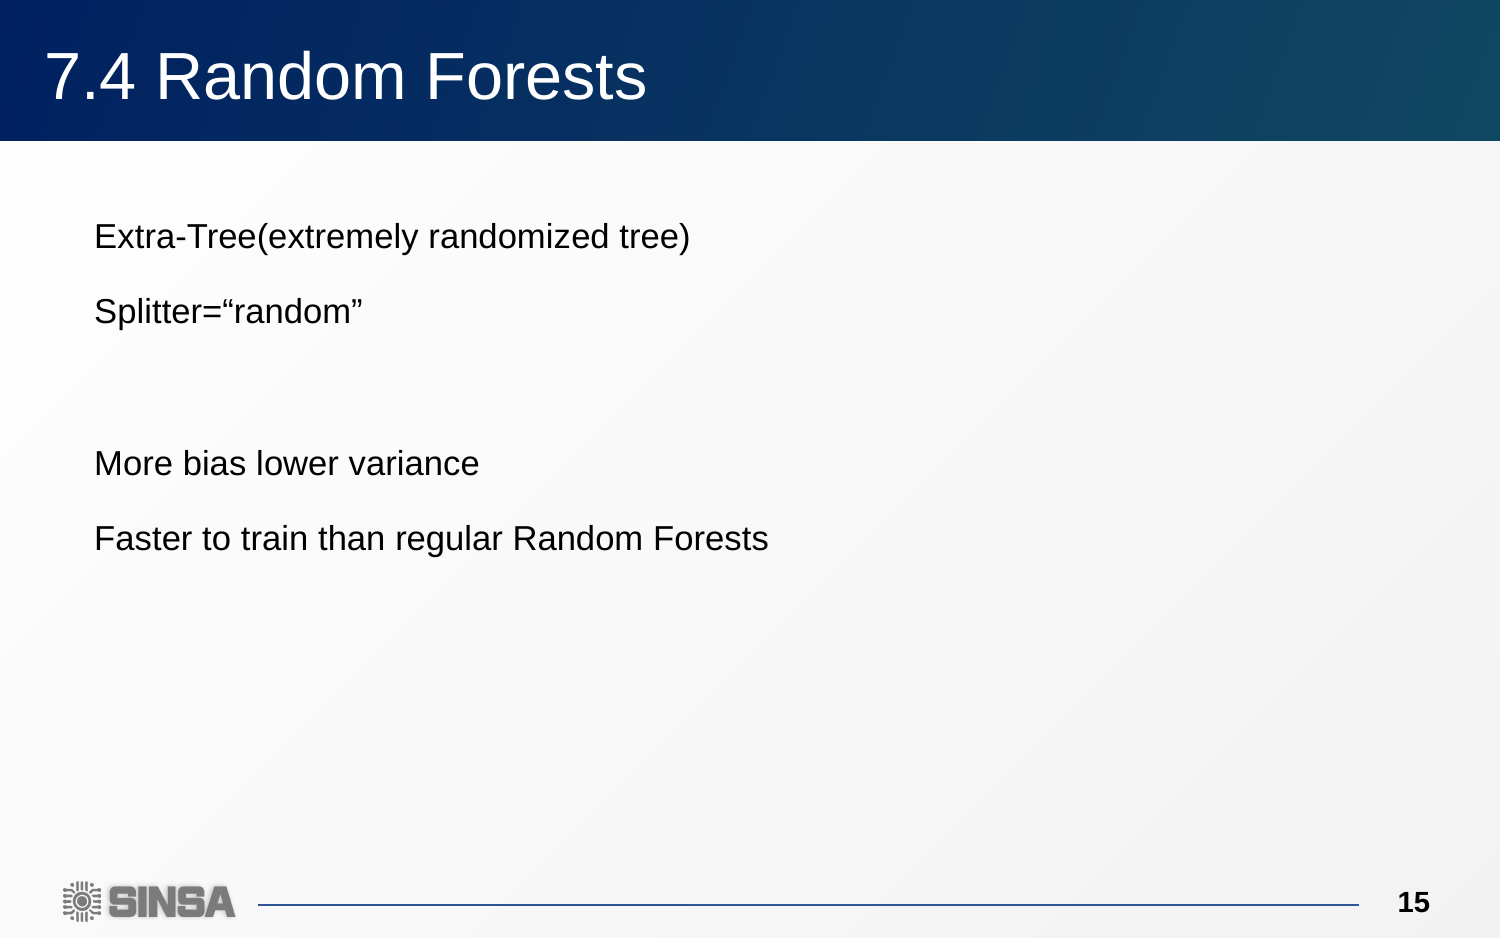

# 7.4 Random Forests
Extra-Tree(extremely randomized tree)
Splitter=“random”

More bias lower variance
Faster to train than regular Random Forests

15